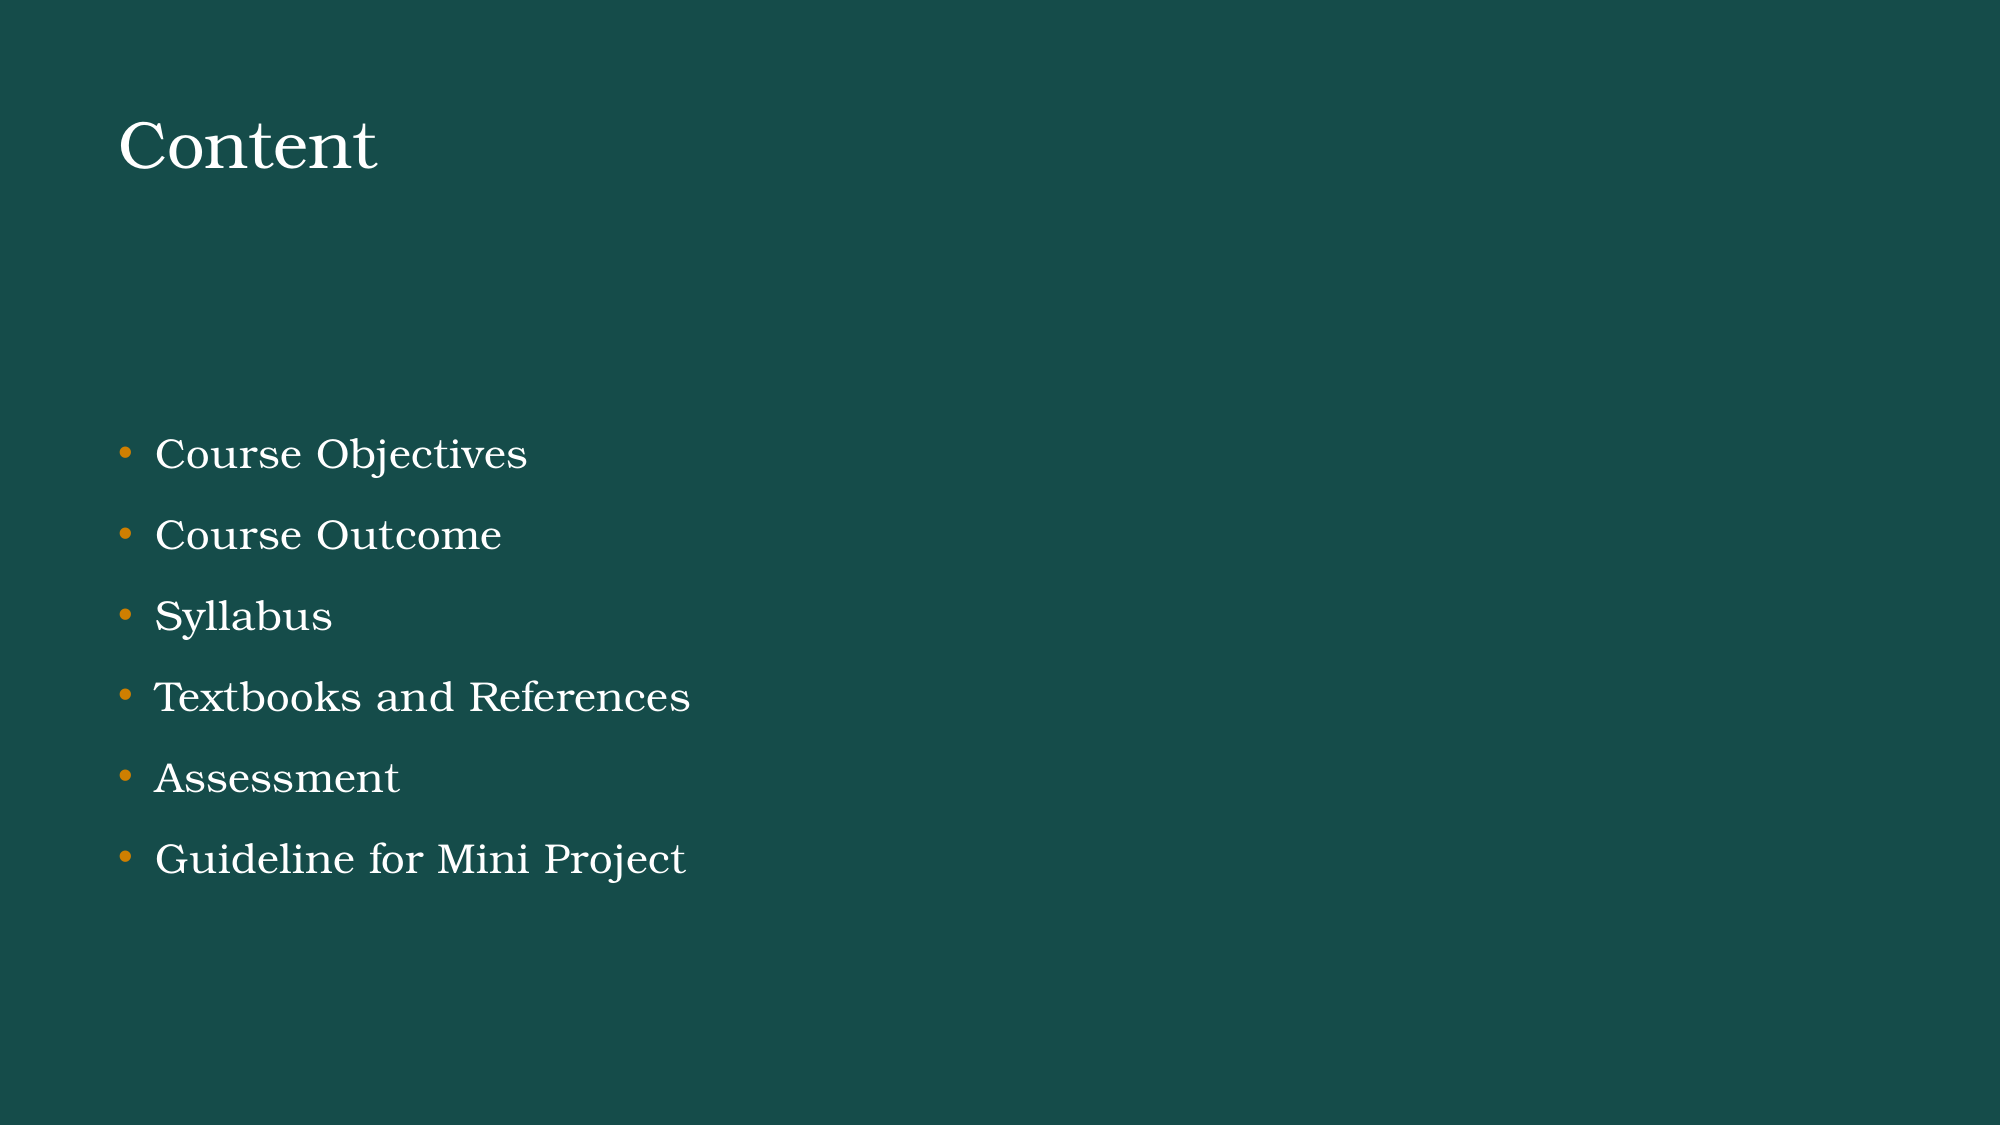

# Content
Course Objectives
Course Outcome
Syllabus
Textbooks and References
Assessment
Guideline for Mini Project